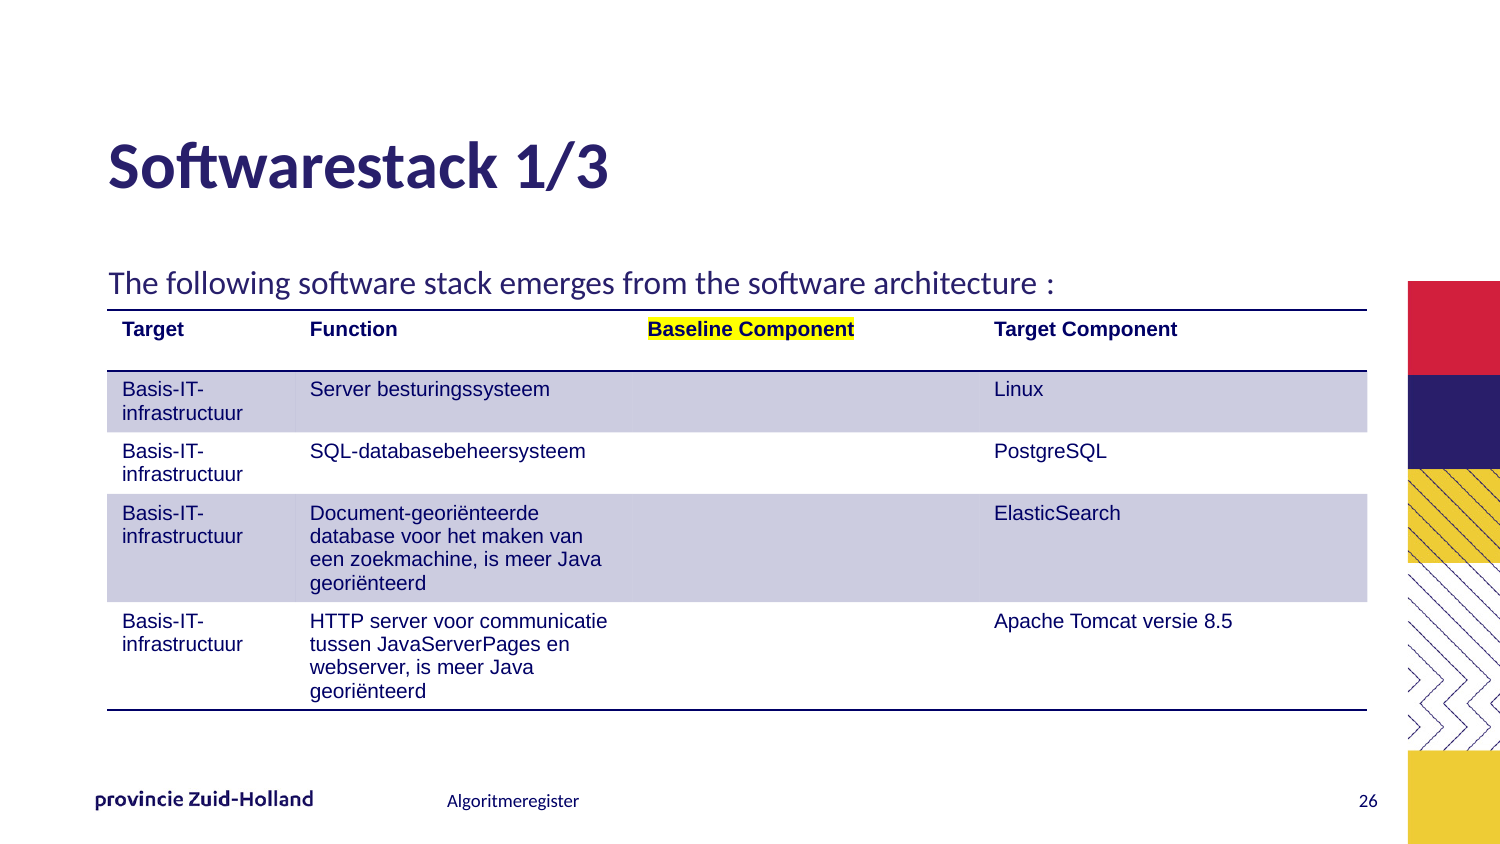

# Softwarestack 1/3
The following software stack emerges from the software architecture :

| Target | Function | Baseline Component | Target Component |
| --- | --- | --- | --- |
| Basis-IT-infrastructuur | Server besturingssysteem |  | Linux |
| Basis-IT-infrastructuur | SQL-databasebeheersysteem |  | PostgreSQL |
| Basis-IT-infrastructuur | Document-georiënteerde database voor het maken van een zoekmachine, is meer Java georiënteerd |  | ElasticSearch |
| Basis-IT-infrastructuur | HTTP server voor communicatie tussen JavaServerPages en webserver, is meer Java georiënteerd |  | Apache Tomcat versie 8.5 |
Algoritmeregister
26